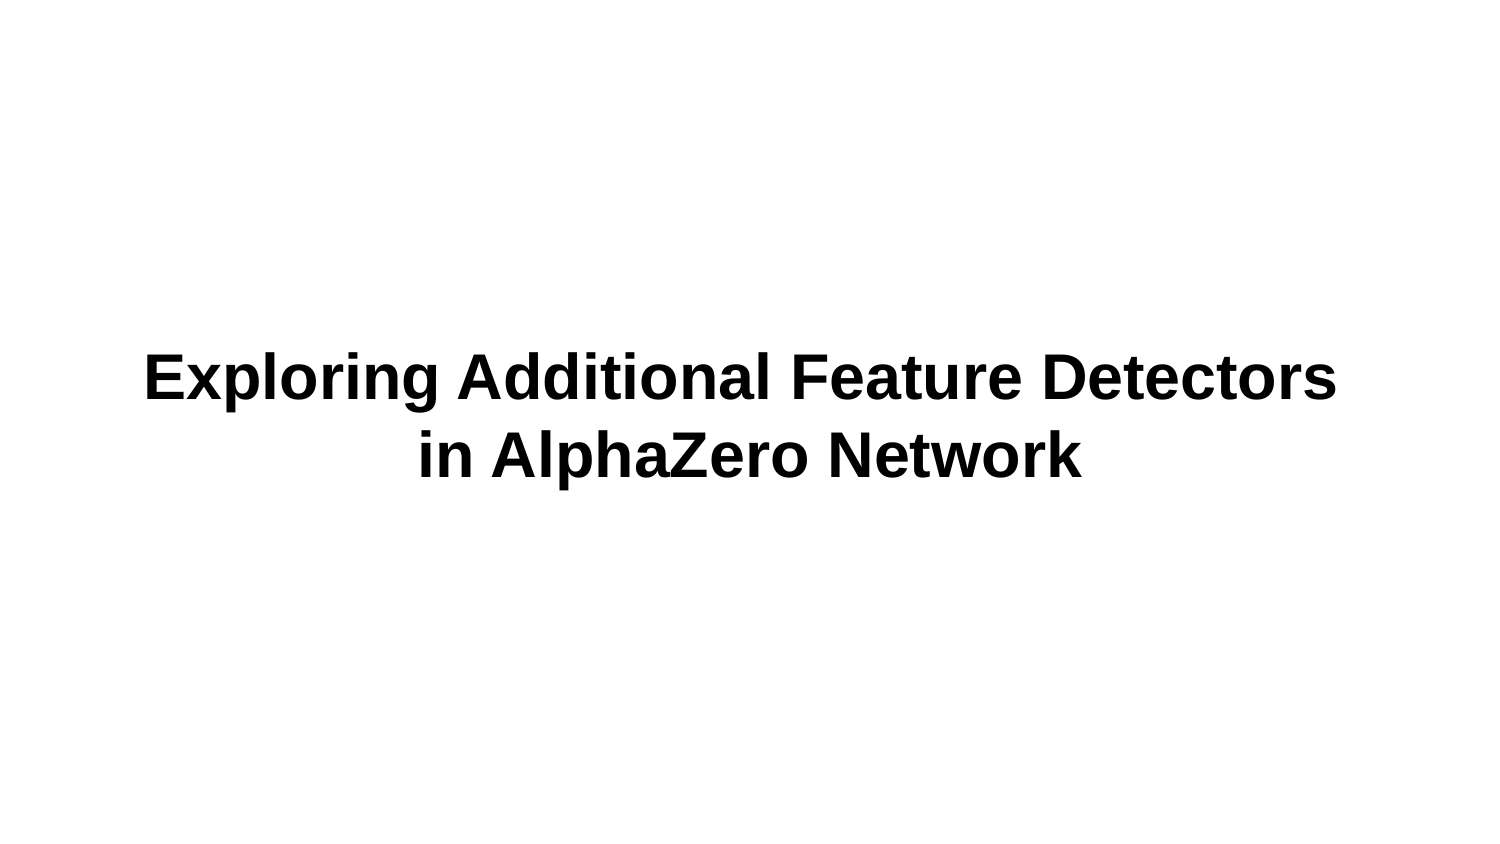

# Exploring Additional Feature Detectors in AlphaZero Network